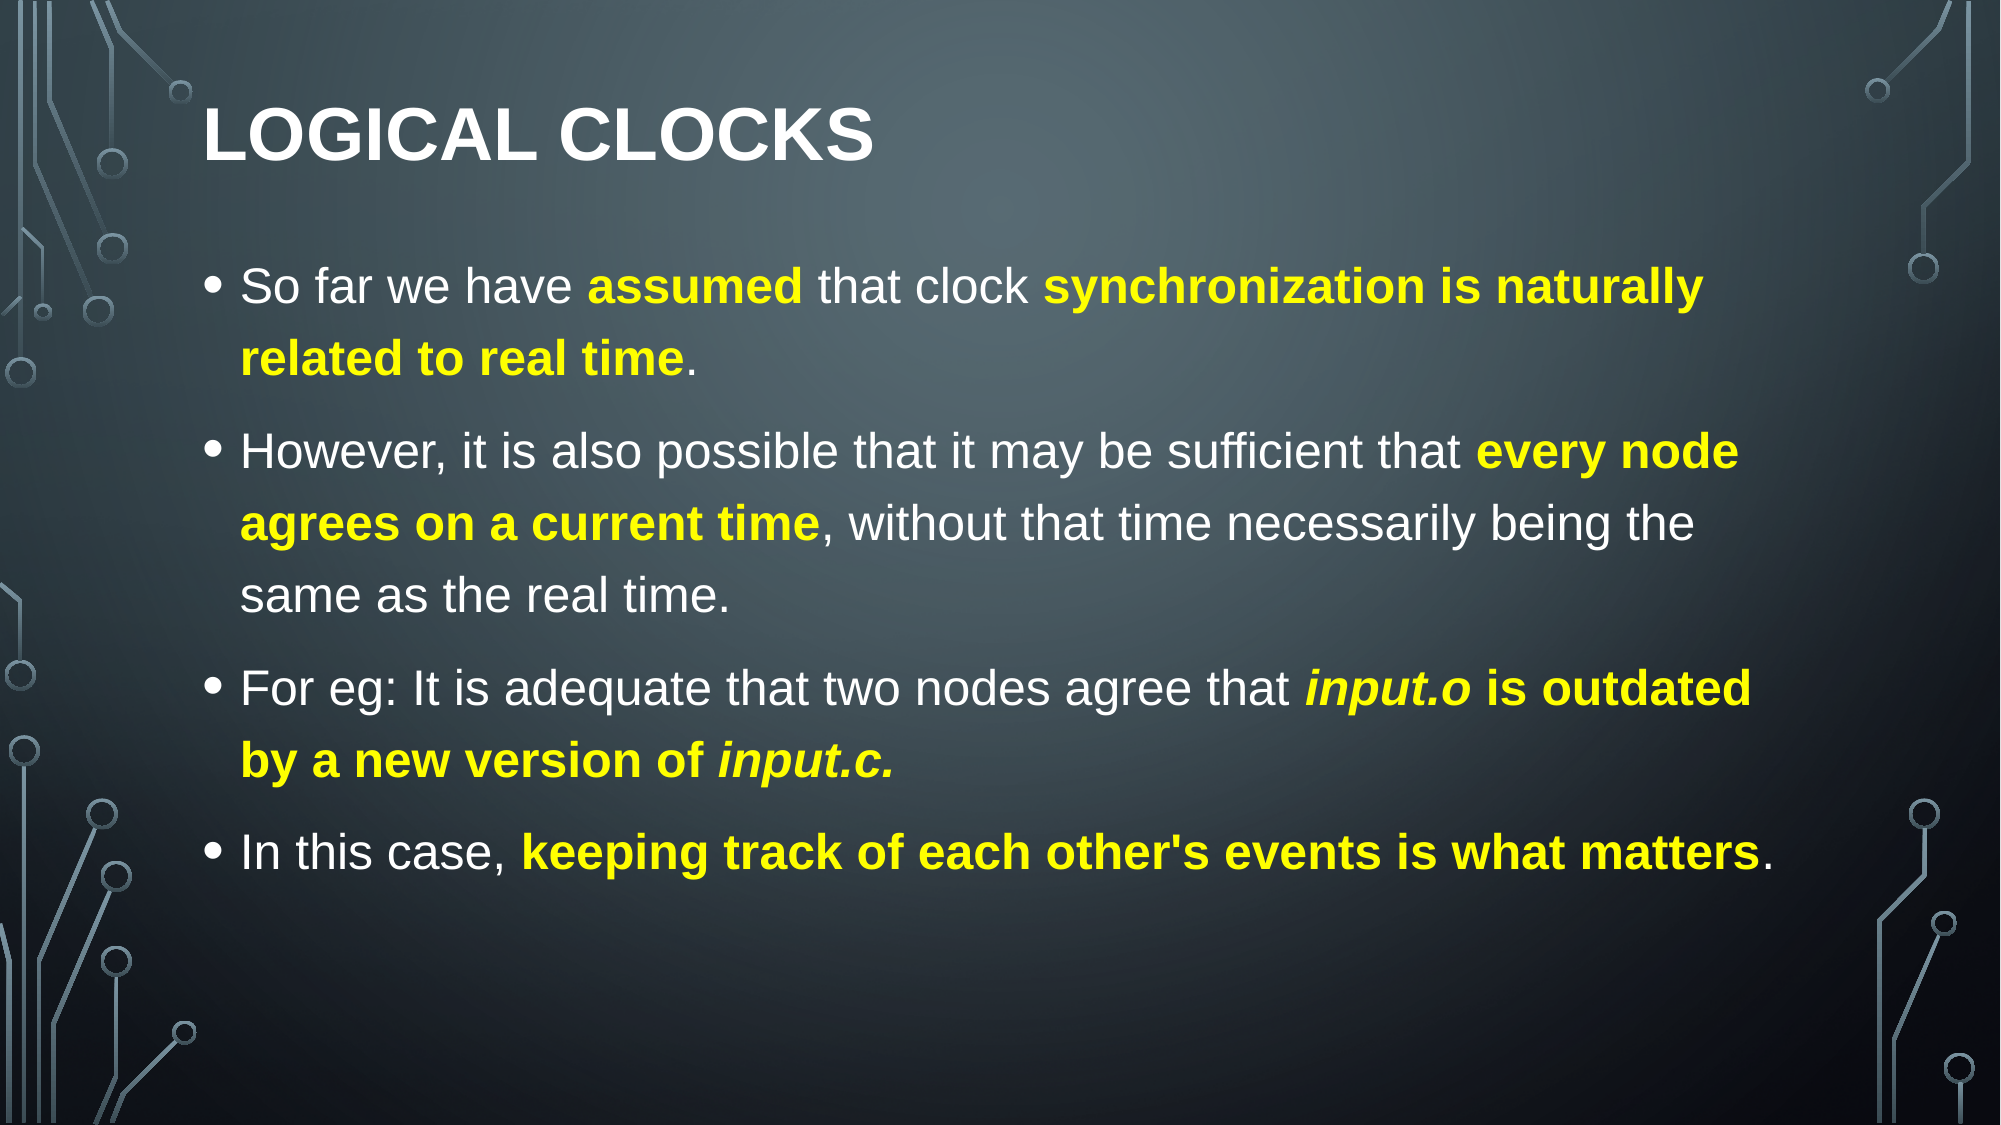

# LOGICAL CLOCKS
So far we have assumed that clock synchronization is naturally related to real time.
However, it is also possible that it may be sufficient that every node agrees on a current time, without that time necessarily being the same as the real time.
For eg: It is adequate that two nodes agree that input.o is outdated by a new version of input.c.
In this case, keeping track of each other's events is what matters.